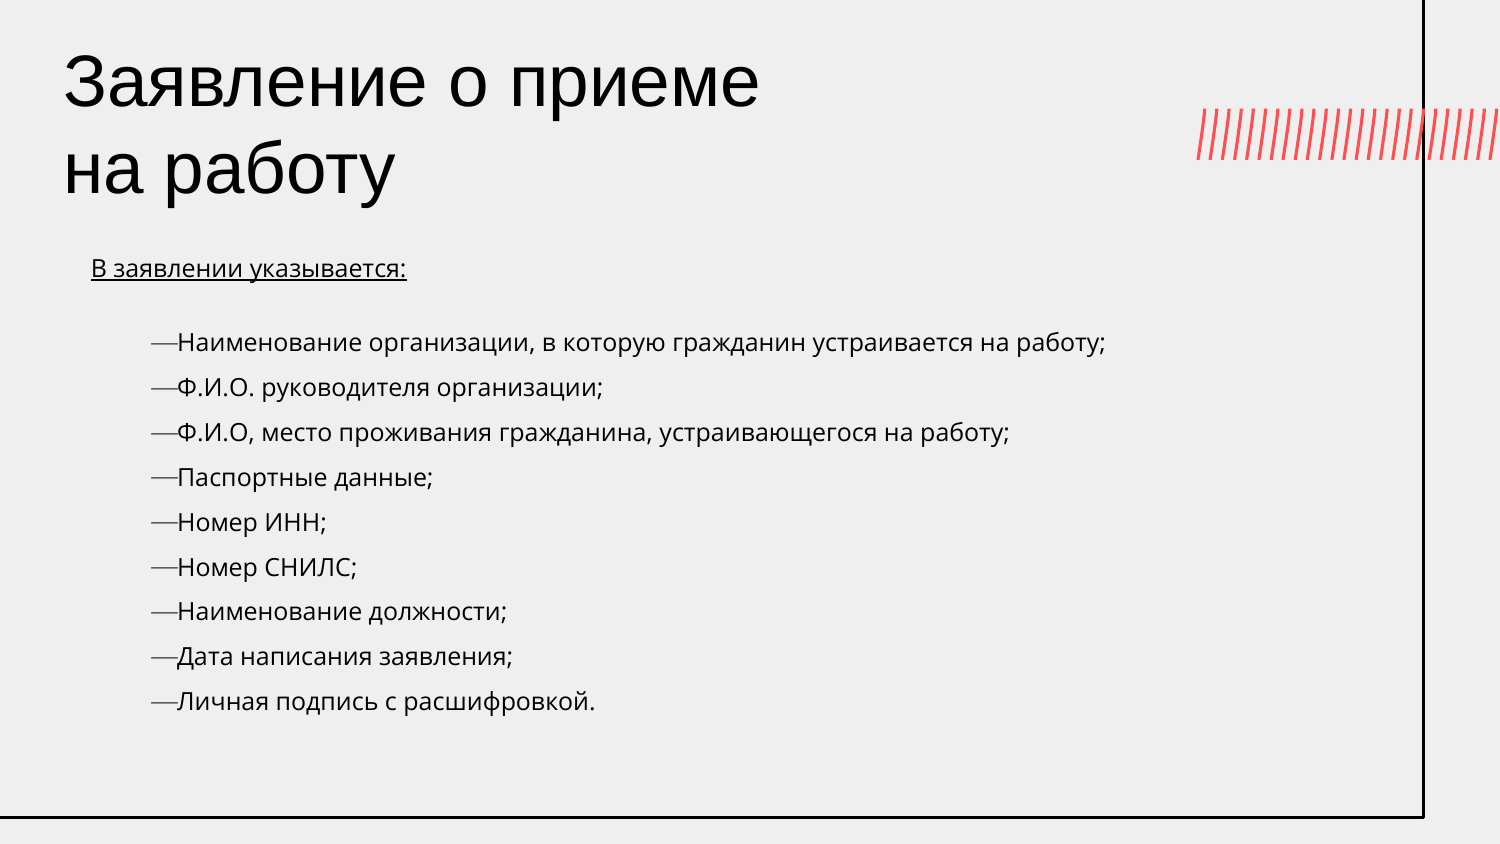

# Заявление о приеме
на работу
В заявлении указывается:
Наименование организации, в которую гражданин устраивается на работу;
Ф.И.О. руководителя организации;
Ф.И.О, место проживания гражданина, устраивающегося на работу;
Паспортные данные;
Номер ИНН;
Номер СНИЛС;
Наименование должности;
Дата написания заявления;
Личная подпись с расшифровкой.